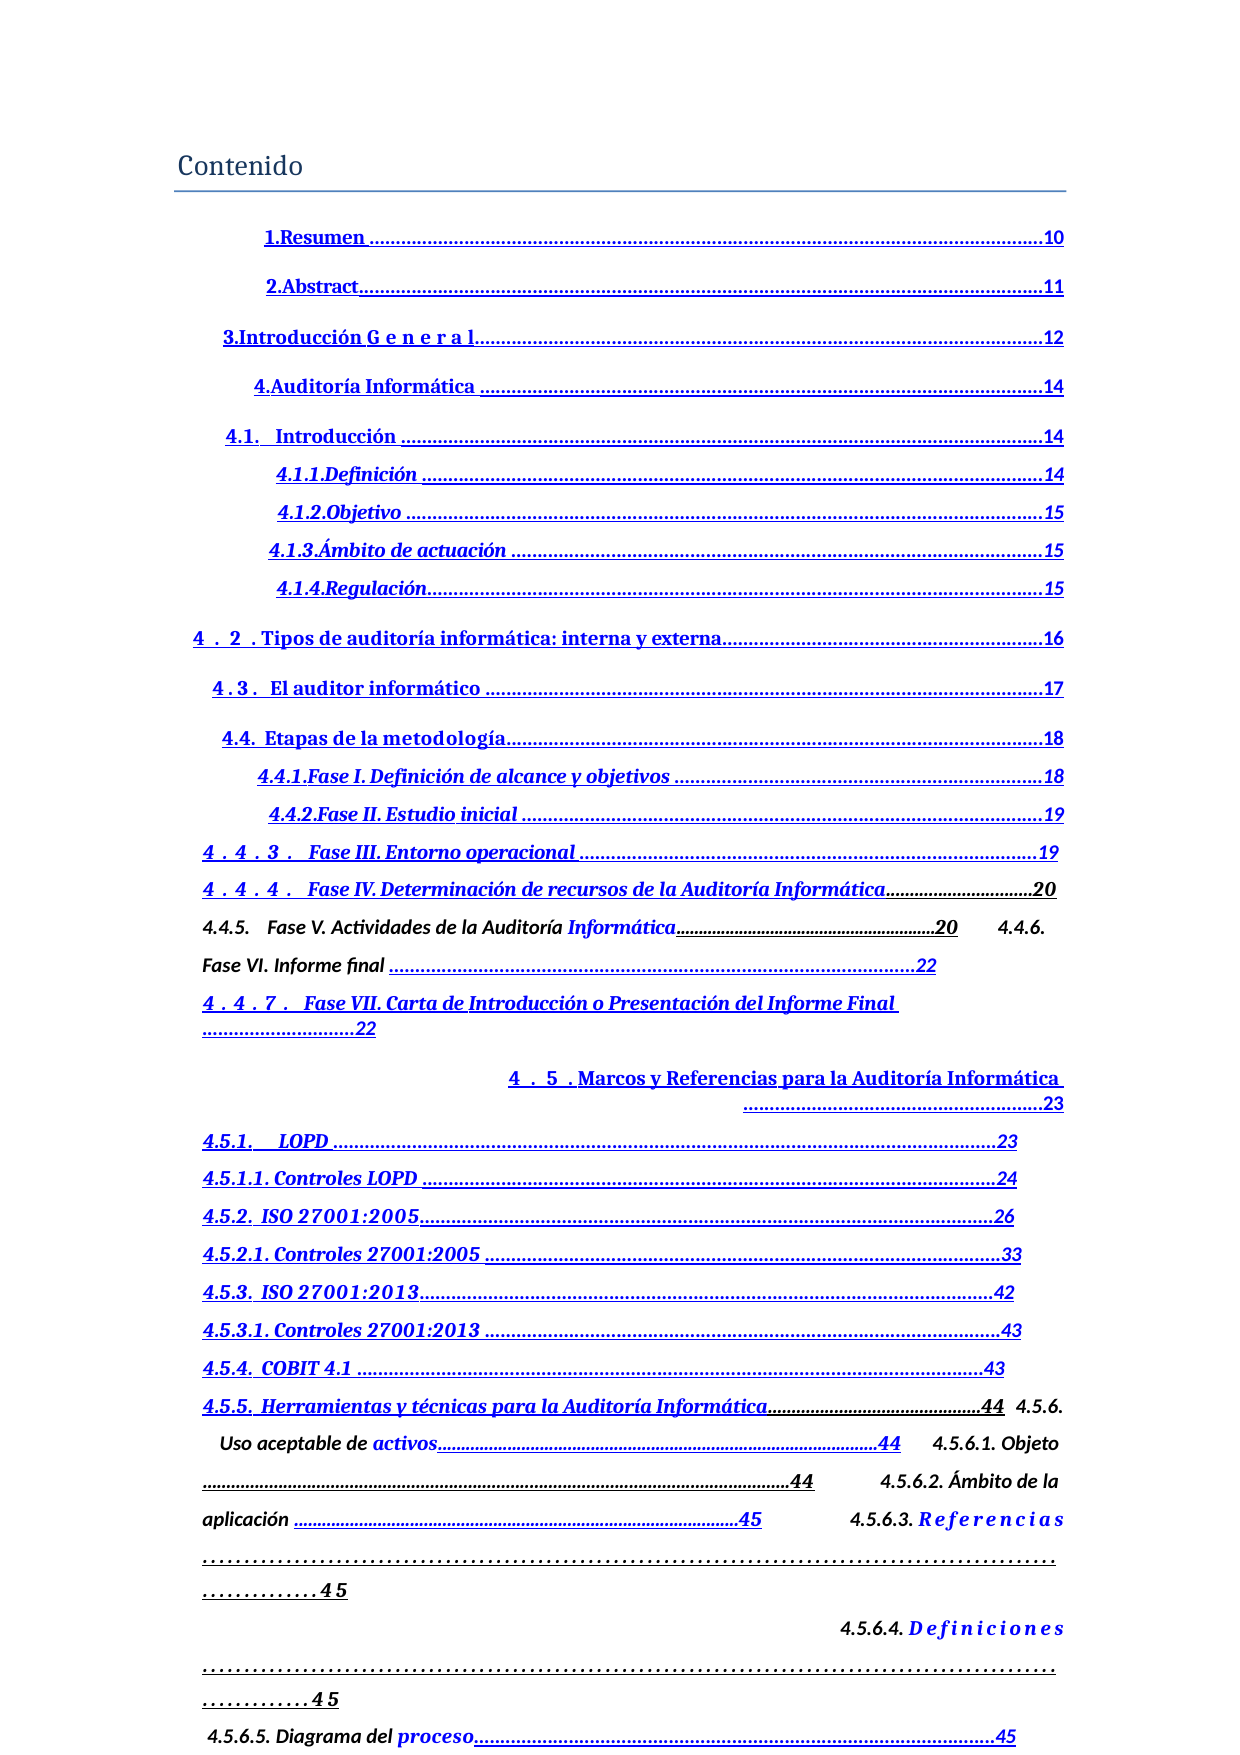

Contenido

1.	Resumen ................................................................................................................................10

2.	Abstract..................................................................................................................................11

3.	Introducción General............................................................................................................12

4.	Auditoría Informática ...........................................................................................................14

4.1.  Introducción ..........................................................................................................................14
4.1.1.	Definición ......................................................................................................................14
4.1.2.	Objetivo .........................................................................................................................15
4.1.3.	Ámbito de actuación .....................................................................................................15
4.1.4.	Regulación.....................................................................................................................15

4.2. Tipos de auditoría informática: interna y externa.............................................................16

4.3.  El auditor informático ..........................................................................................................17

4.4.  Etapas de la metodología......................................................................................................18
4.4.1.	Fase I. Definición de alcance y objetivos ......................................................................18
4.4.2.	Fase II. Estudio inicial ...................................................................................................19
4.4.3.  Fase III. Entorno operacional .......................................................................................19
4.4.4.  Fase IV. Determinación de recursos de la Auditoría Informática...............................20 4.4.5.  Fase V. Actividades de la Auditoría Informática..........................................................20 4.4.6.  Fase VI. Informe final ....................................................................................................22
4.4.7.  Fase VII. Carta de Introducción o Presentación del Informe Final .............................22

4.5. Marcos y Referencias para la Auditoría Informática .........................................................23
4.5.1.   LOPD ..............................................................................................................................23
4.5.1.1. Controles LOPD .............................................................................................................24
4.5.2.  ISO 27001:2005.............................................................................................................26
4.5.2.1. Controles 27001:2005 ..................................................................................................33
4.5.3.  ISO 27001:2013.............................................................................................................42
4.5.3.1. Controles 27001:2013 ..................................................................................................43
4.5.4.  COBIT 4.1 .......................................................................................................................43
4.5.5.  Herramientas y técnicas para la Auditoría Informática.............................................44 4.5.6.  Uso aceptable de activos...............................................................................................44 4.5.6.1. Objeto ............................................................................................................................44 4.5.6.2. Ámbito de la aplicación ................................................................................................45 4.5.6.3. Referencias....................................................................................................................45 4.5.6.4. Definiciones...................................................................................................................45 4.5.6.5. Diagrama del proceso...................................................................................................45